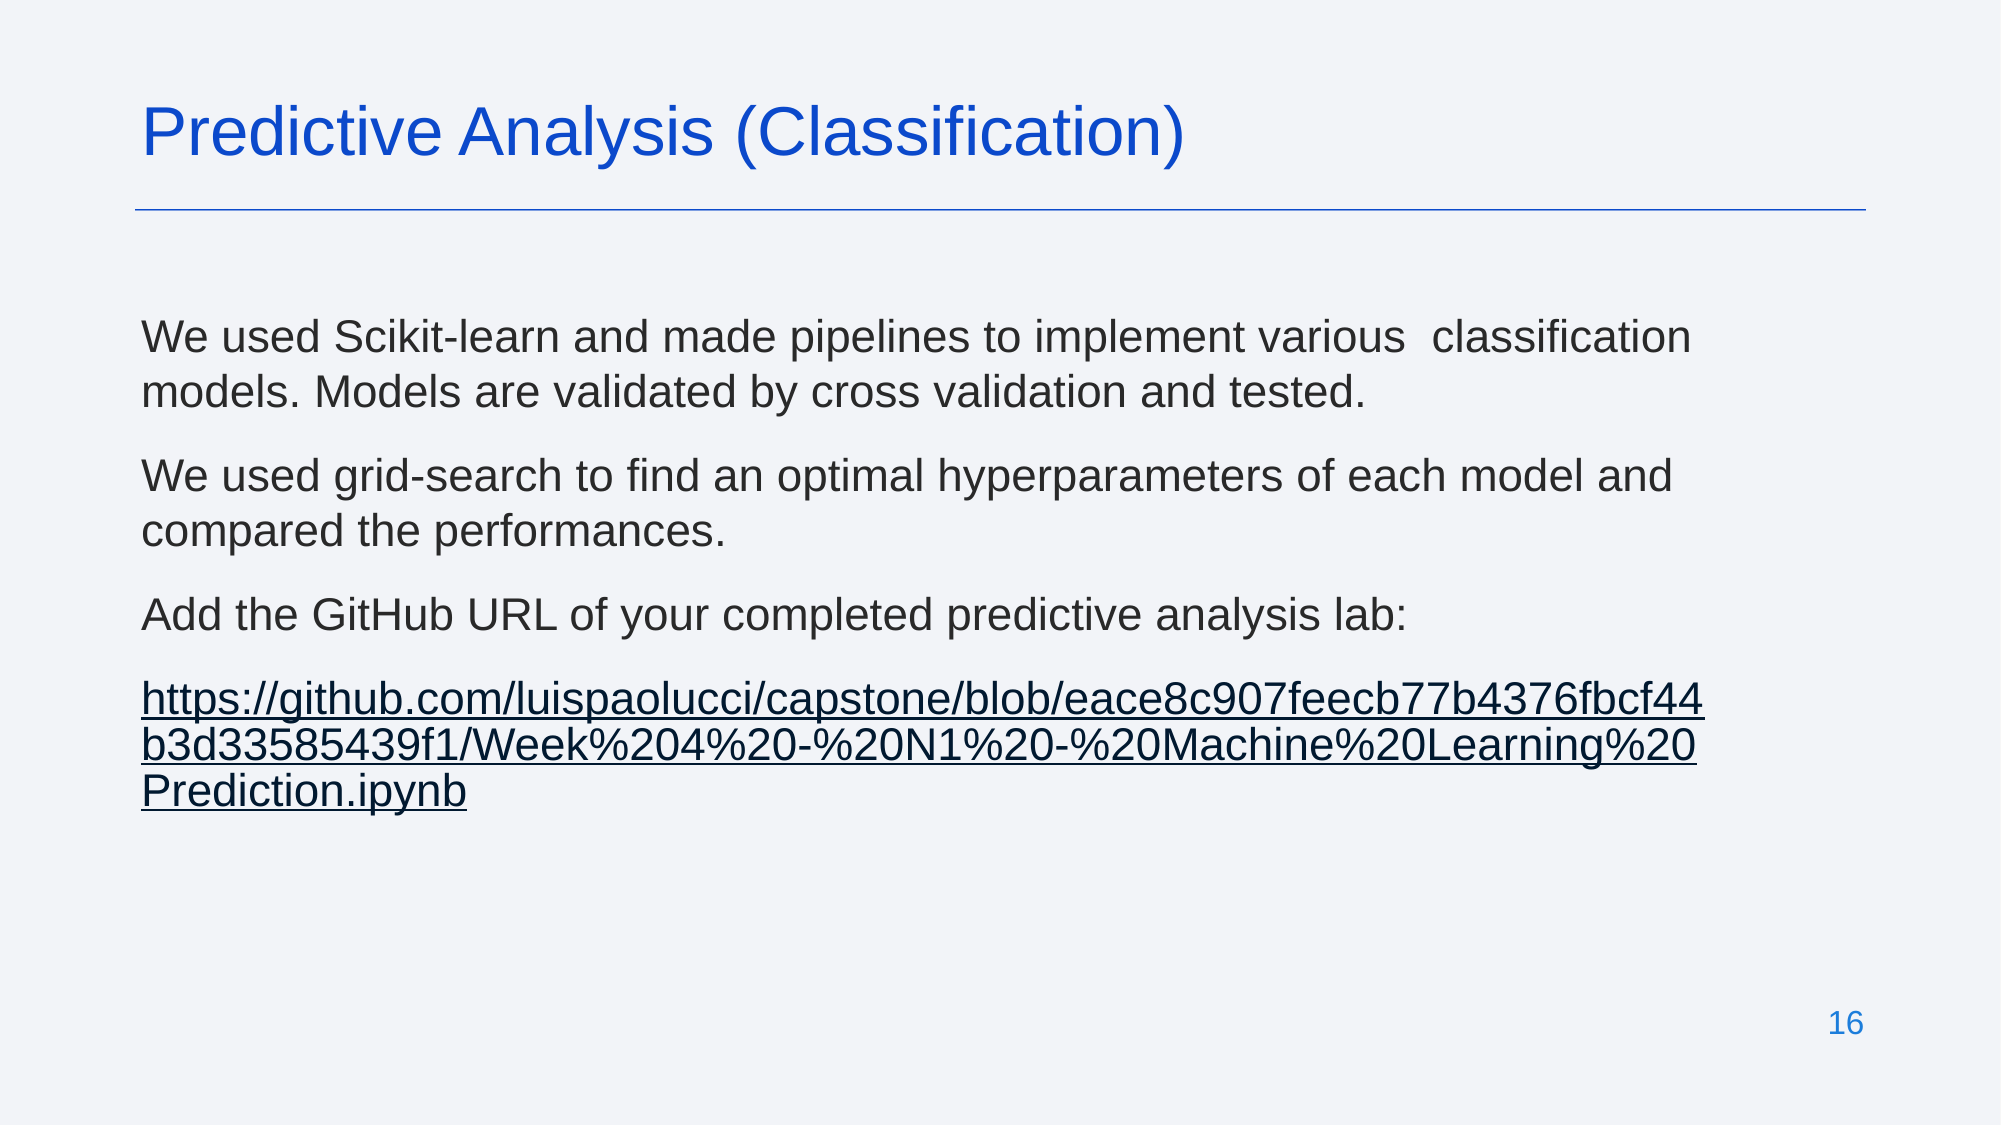

Predictive Analysis (Classification)
We used Scikit-learn and made pipelines to implement various  classification models. Models are validated by cross validation and tested.
We used grid-search to find an optimal hyperparameters of each model and compared the performances.
Add the GitHub URL of your completed predictive analysis lab:
https://github.com/luispaolucci/capstone/blob/eace8c907feecb77b4376fbcf44b3d33585439f1/Week%204%20-%20N1%20-%20Machine%20Learning%20Prediction.ipynb

16